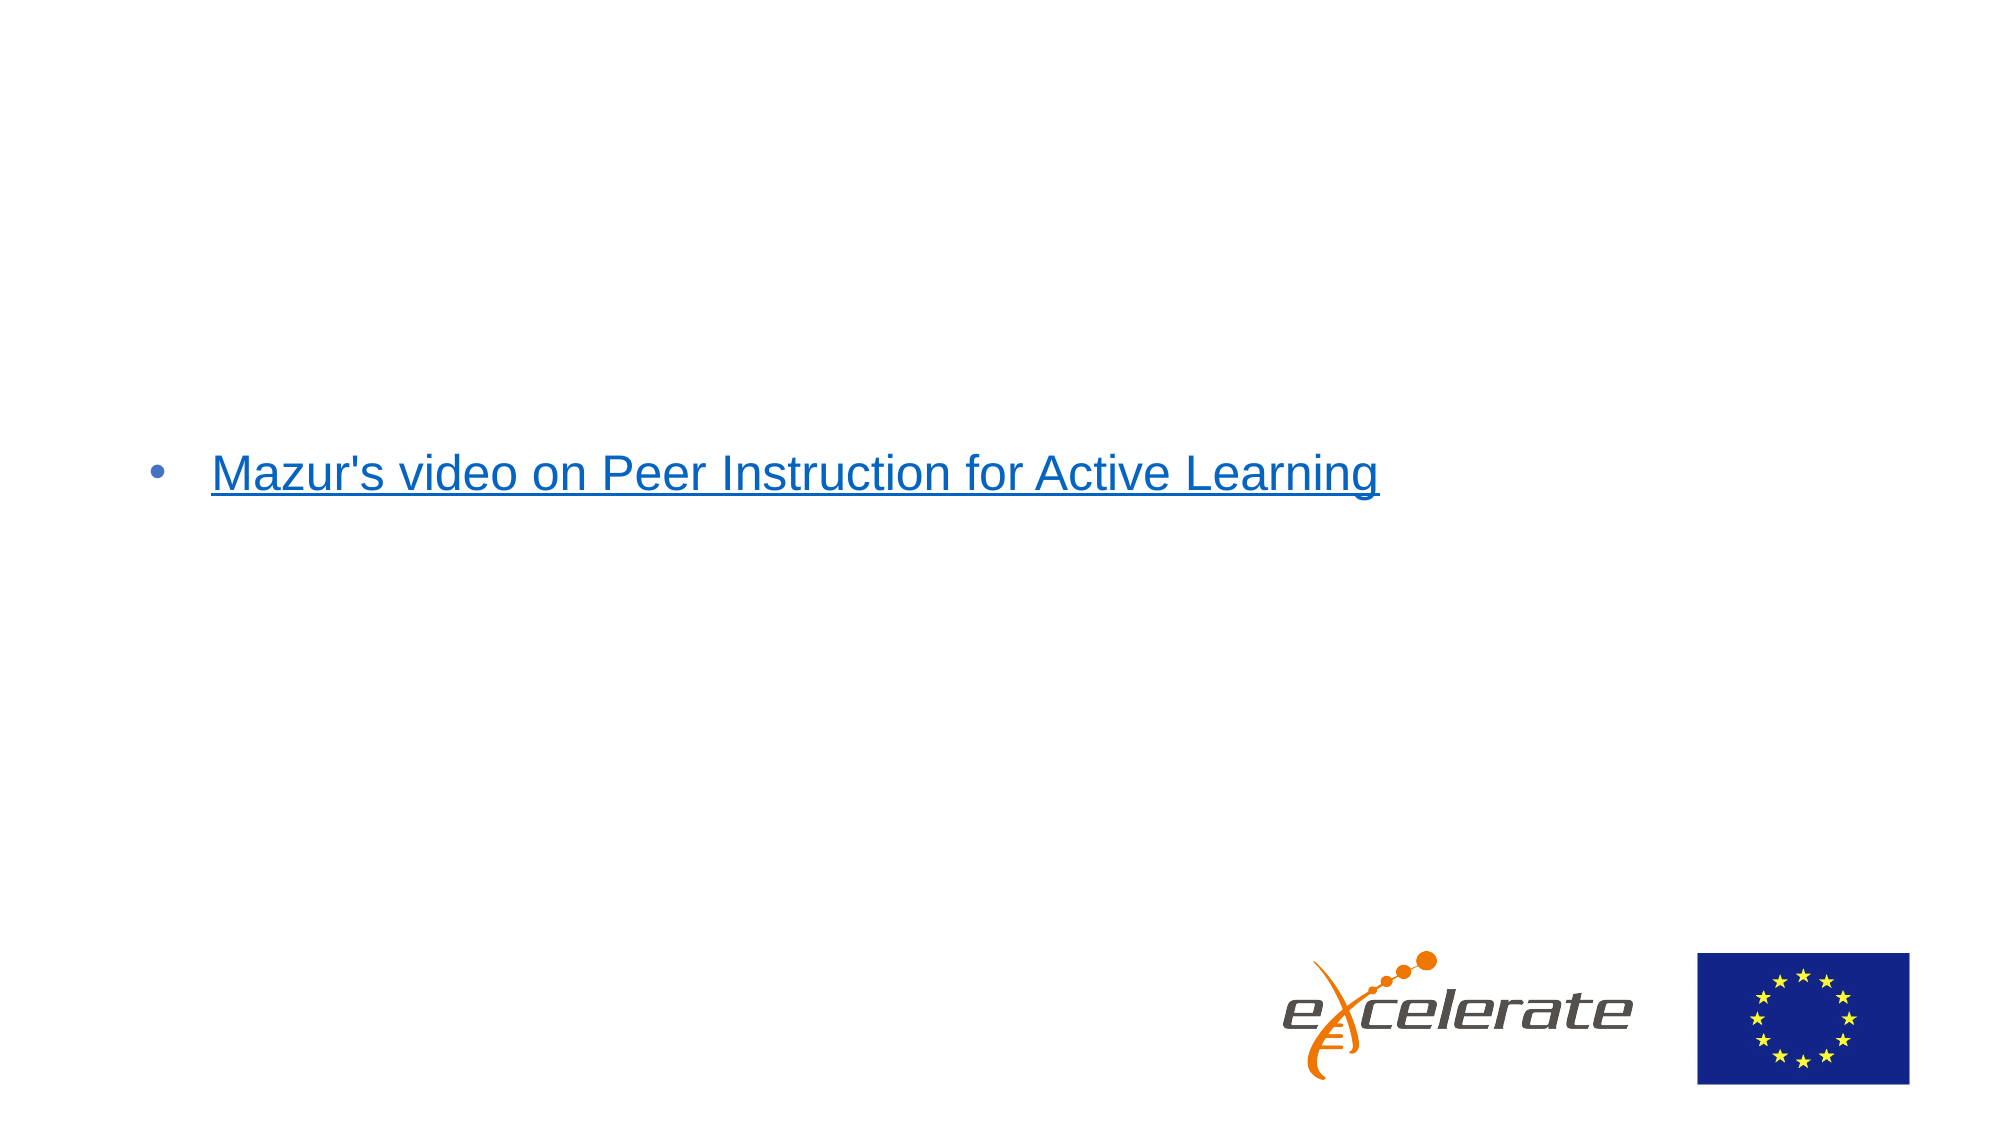

Mazur's video on Peer Instruction for Active Learning